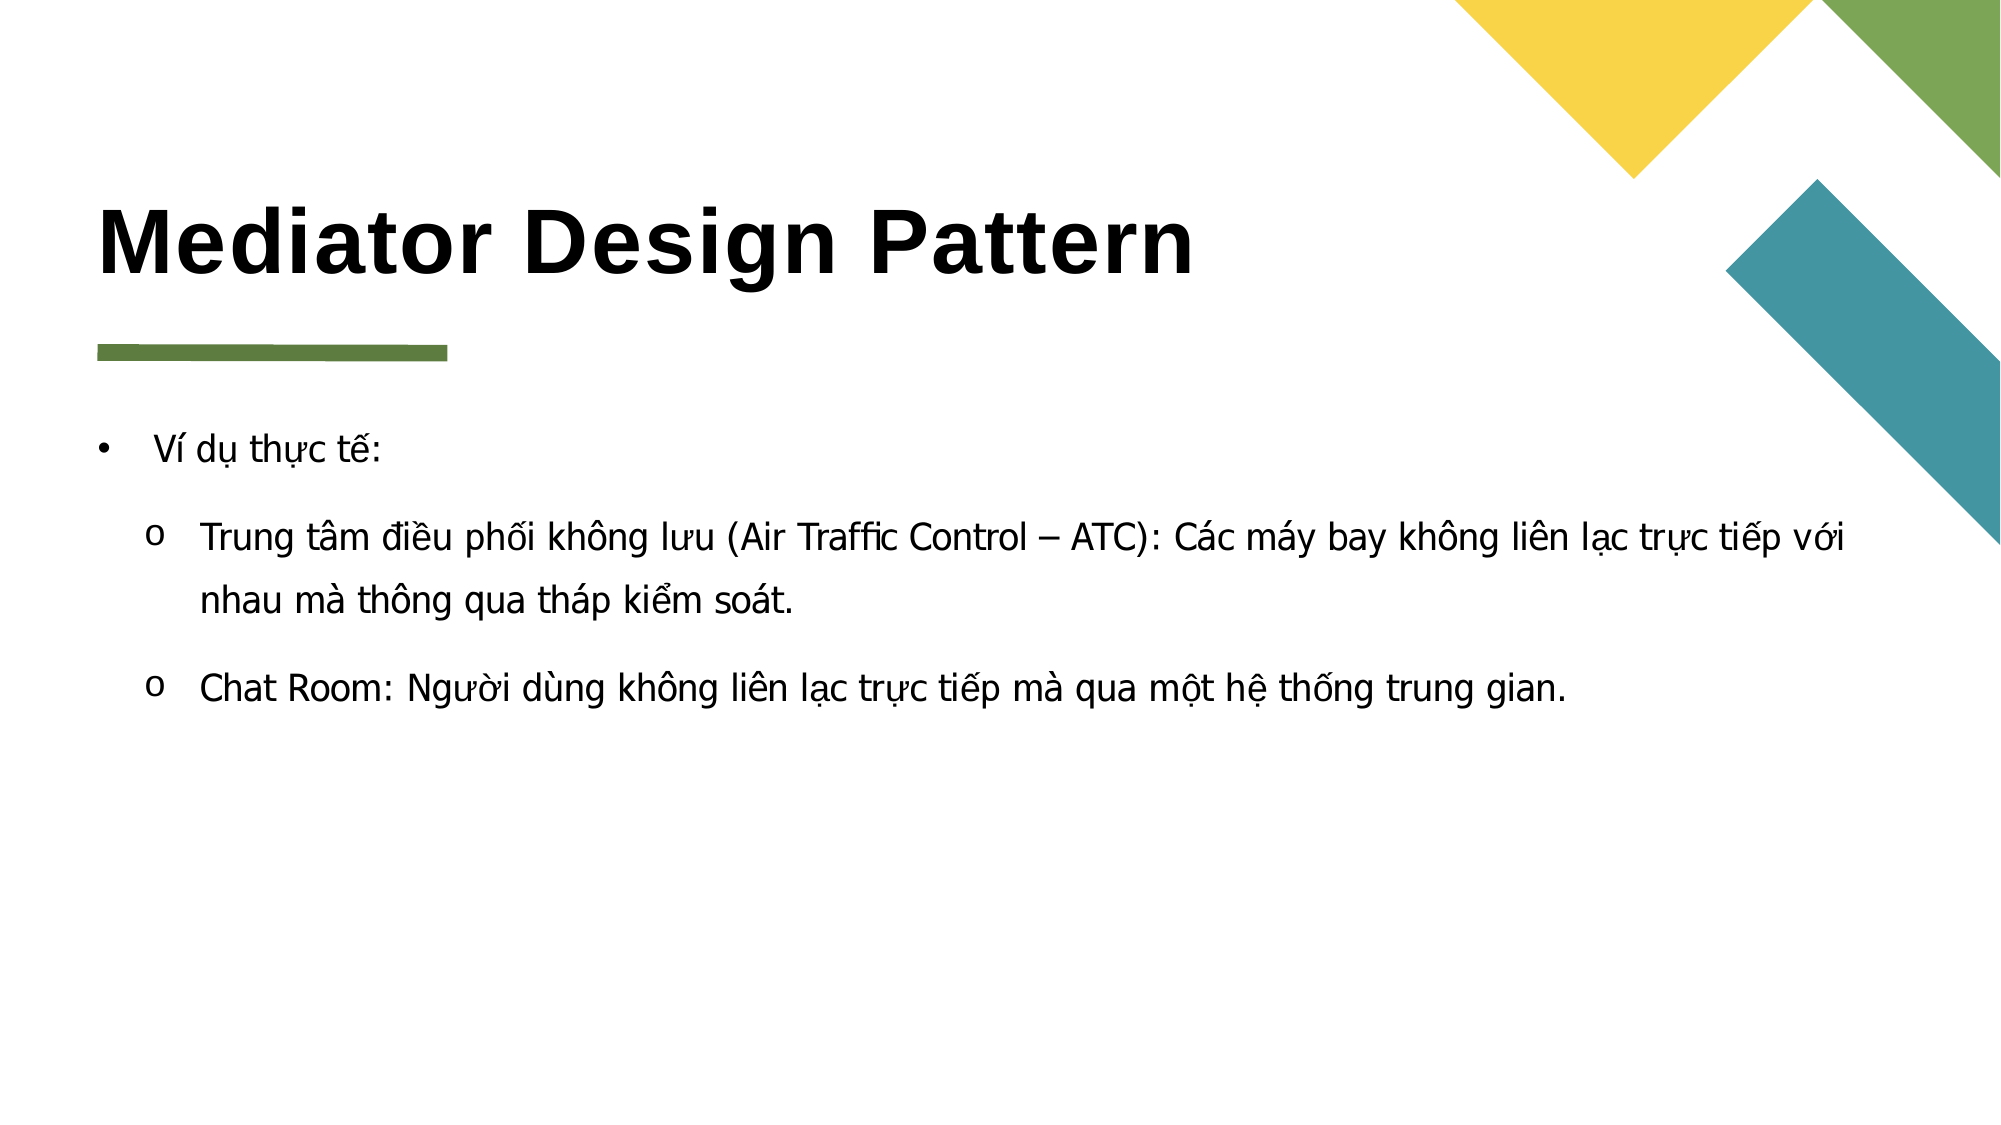

# Mediator Design Pattern
Ví dụ thực tế:
Trung tâm điều phối không lưu (Air Traffic Control – ATC): Các máy bay không liên lạc trực tiếp với nhau mà thông qua tháp kiểm soát.
Chat Room: Người dùng không liên lạc trực tiếp mà qua một hệ thống trung gian.